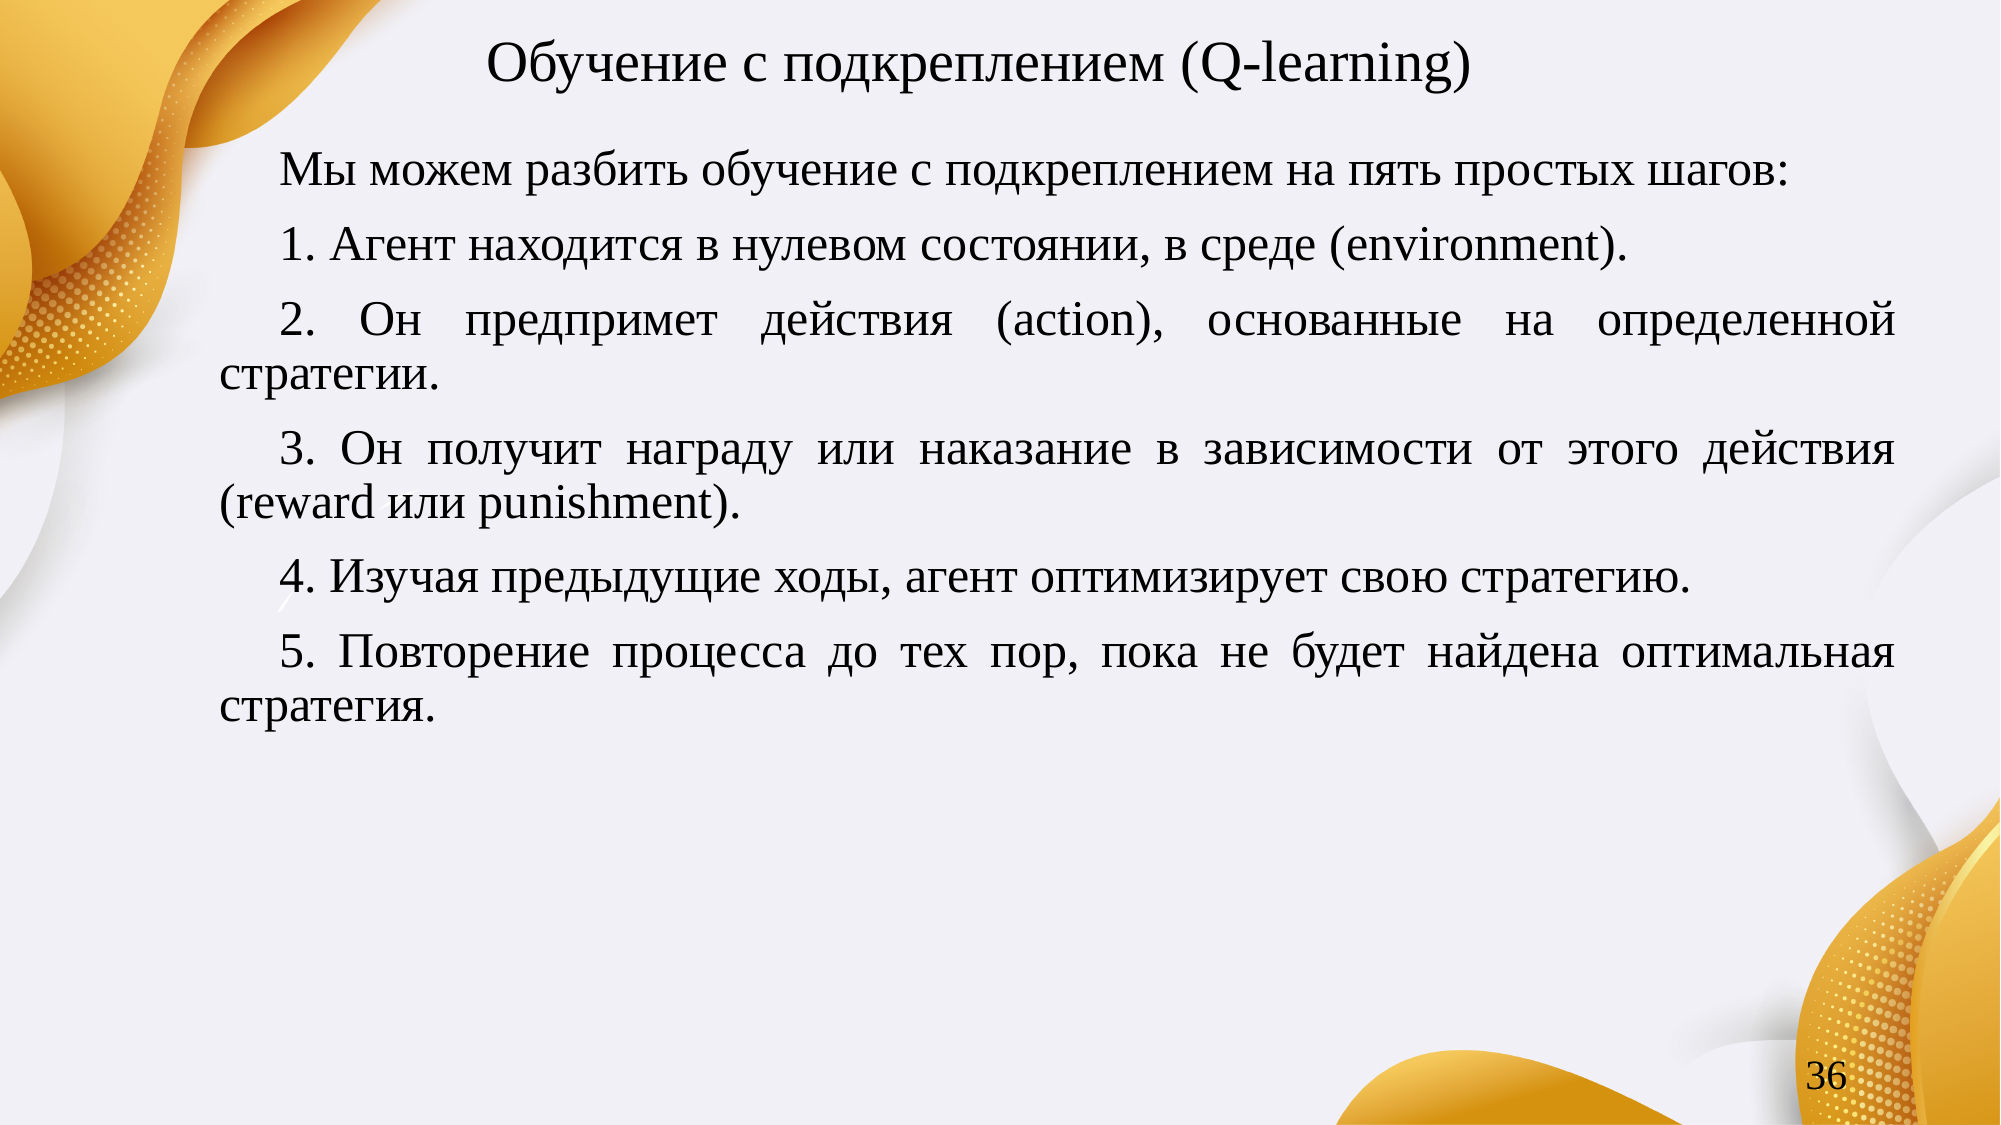

# Обучение с подкреплением (Q-learning)
Мы можем разбить обучение с подкреплением на пять простых шагов:
1. Агент находится в нулевом состоянии, в среде (environment).
2. Он предпримет действия (action), основанные на определенной стратегии.
3. Он получит награду или наказание в зависимости от этого действия (reward или punishment).
4. Изучая предыдущие ходы, агент оптимизирует свою стратегию.
5. Повторение процесса до тех пор, пока не будет найдена оптимальная стратегия.
36